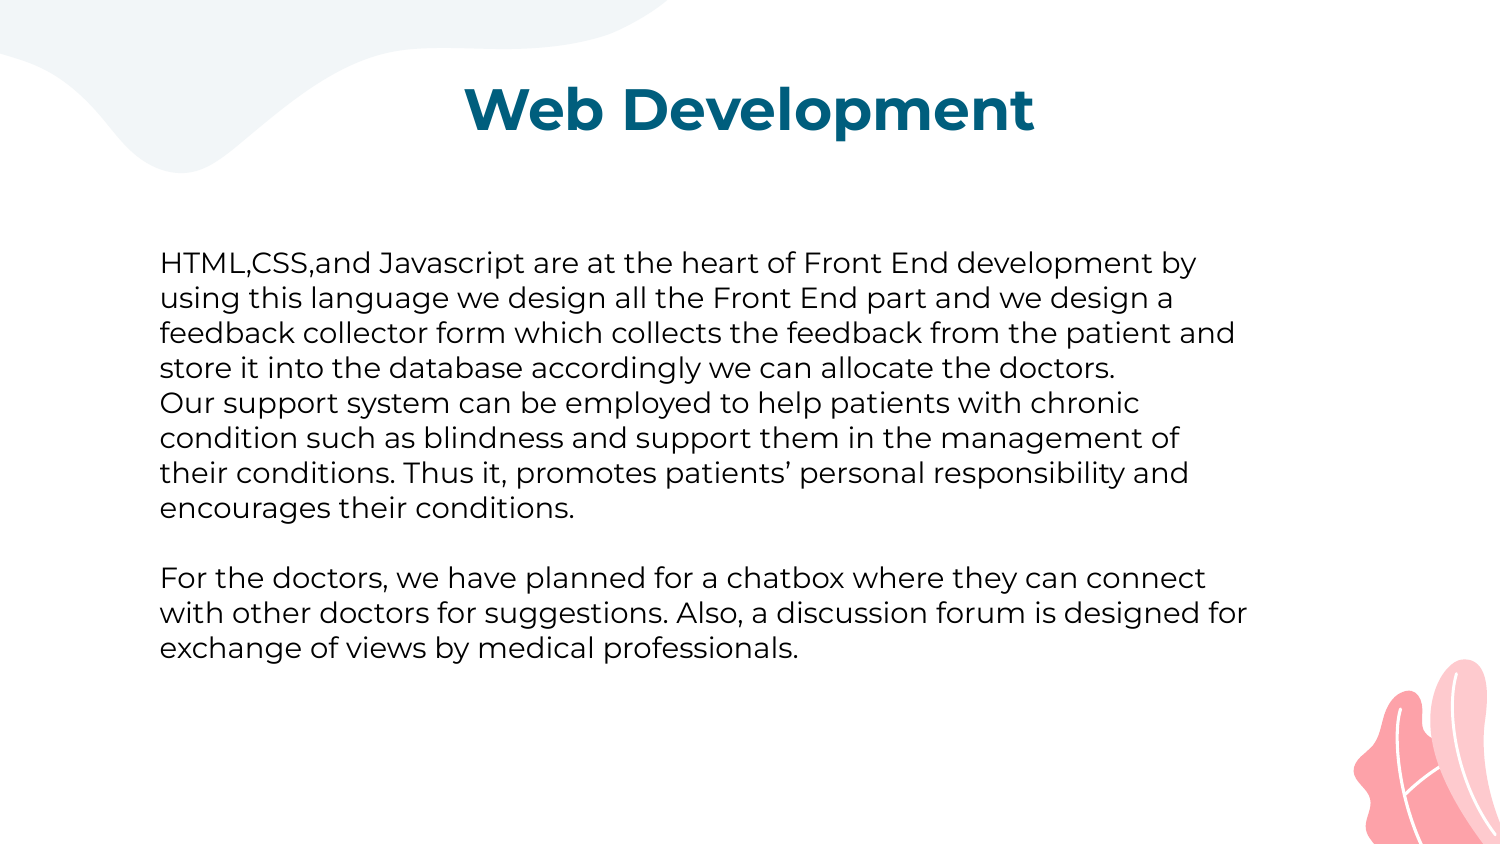

# Web Development
HTML,CSS,and Javascript are at the heart of Front End development by using this language we design all the Front End part and we design a feedback collector form which collects the feedback from the patient and store it into the database accordingly we can allocate the doctors.
Our support system can be employed to help patients with chronic condition such as blindness and support them in the management of their conditions. Thus it, promotes patients’ personal responsibility and encourages their conditions.

For the doctors, we have planned for a chatbox where they can connect with other doctors for suggestions. Also, a discussion forum is designed for exchange of views by medical professionals.